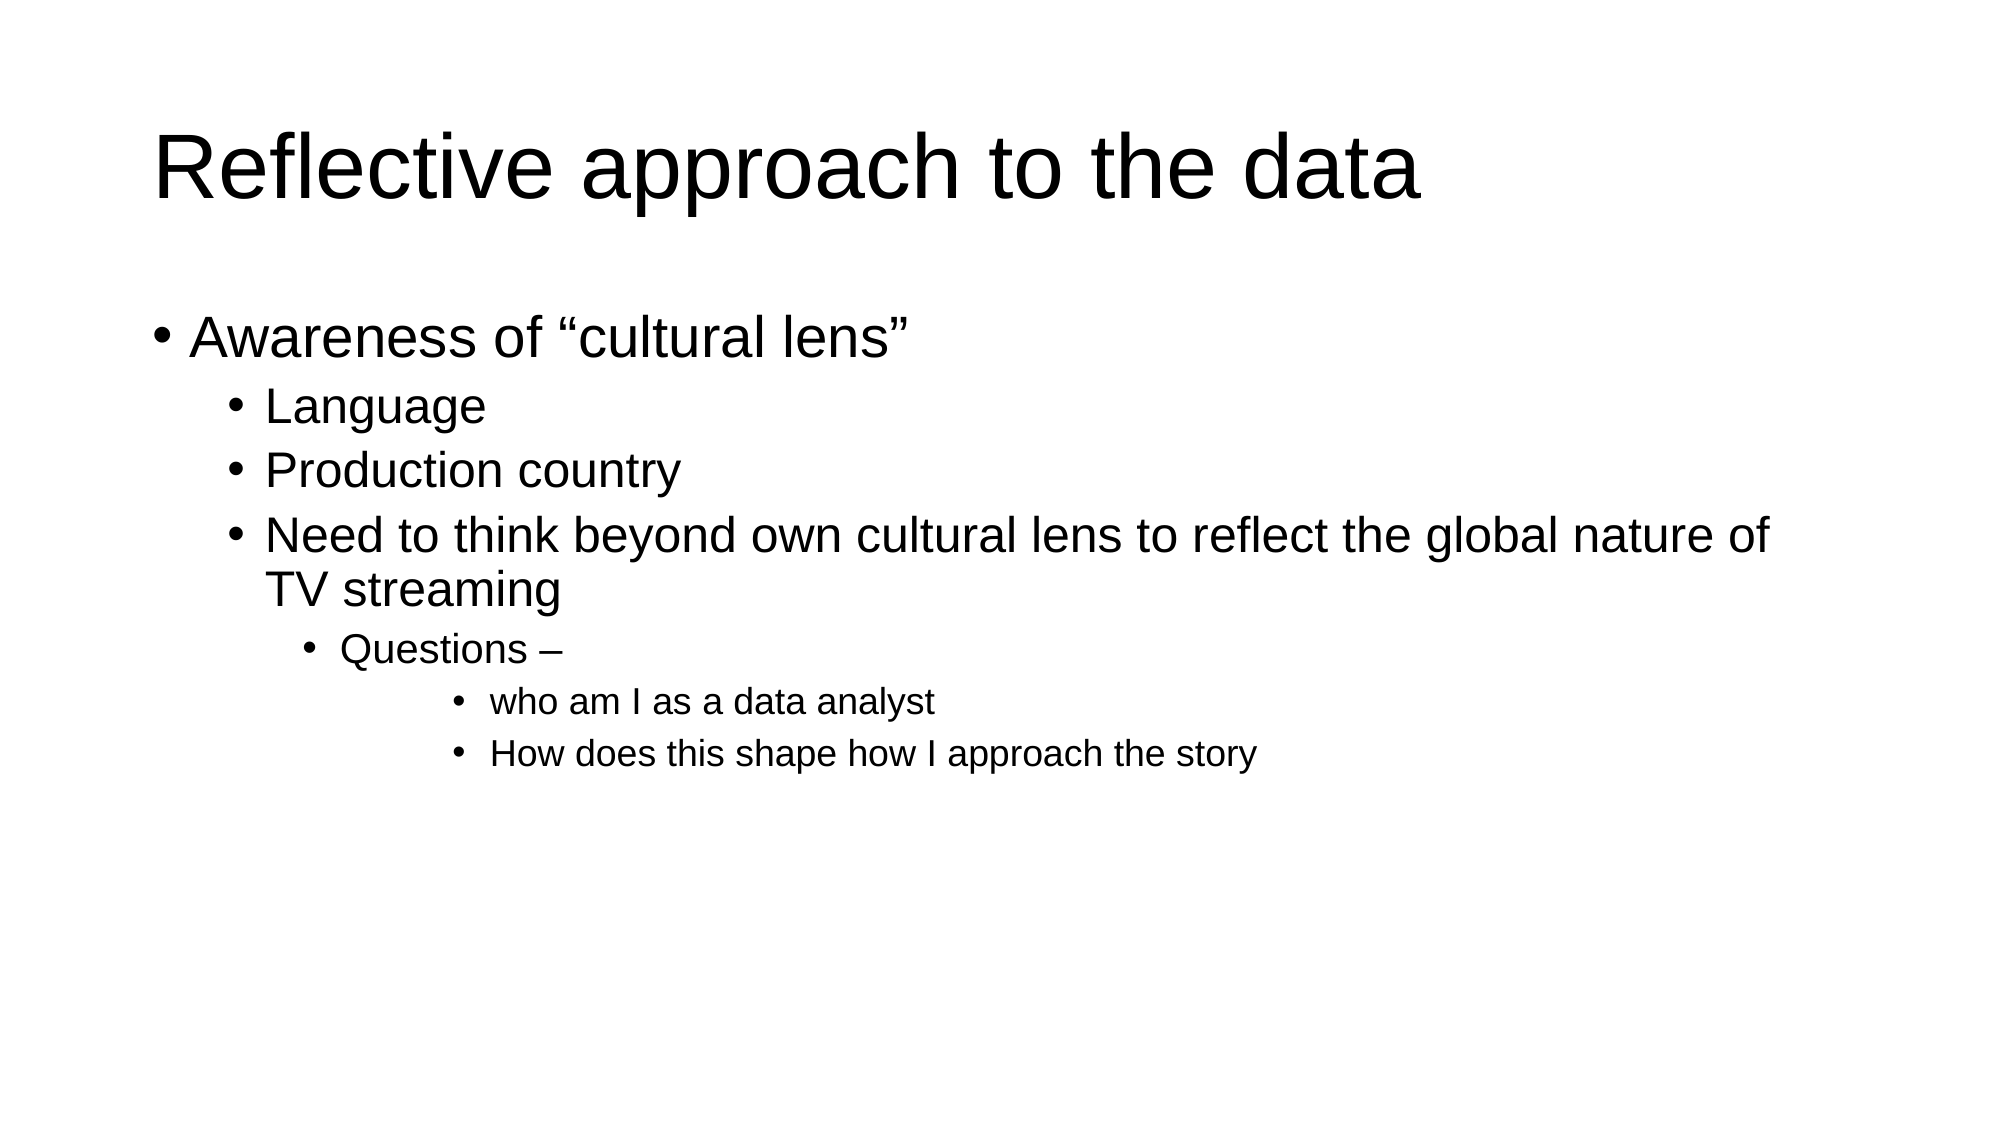

# Reflective approach to the data
Awareness of “cultural lens”
Language
Production country
Need to think beyond own cultural lens to reflect the global nature of TV streaming
Questions –
who am I as a data analyst
How does this shape how I approach the story